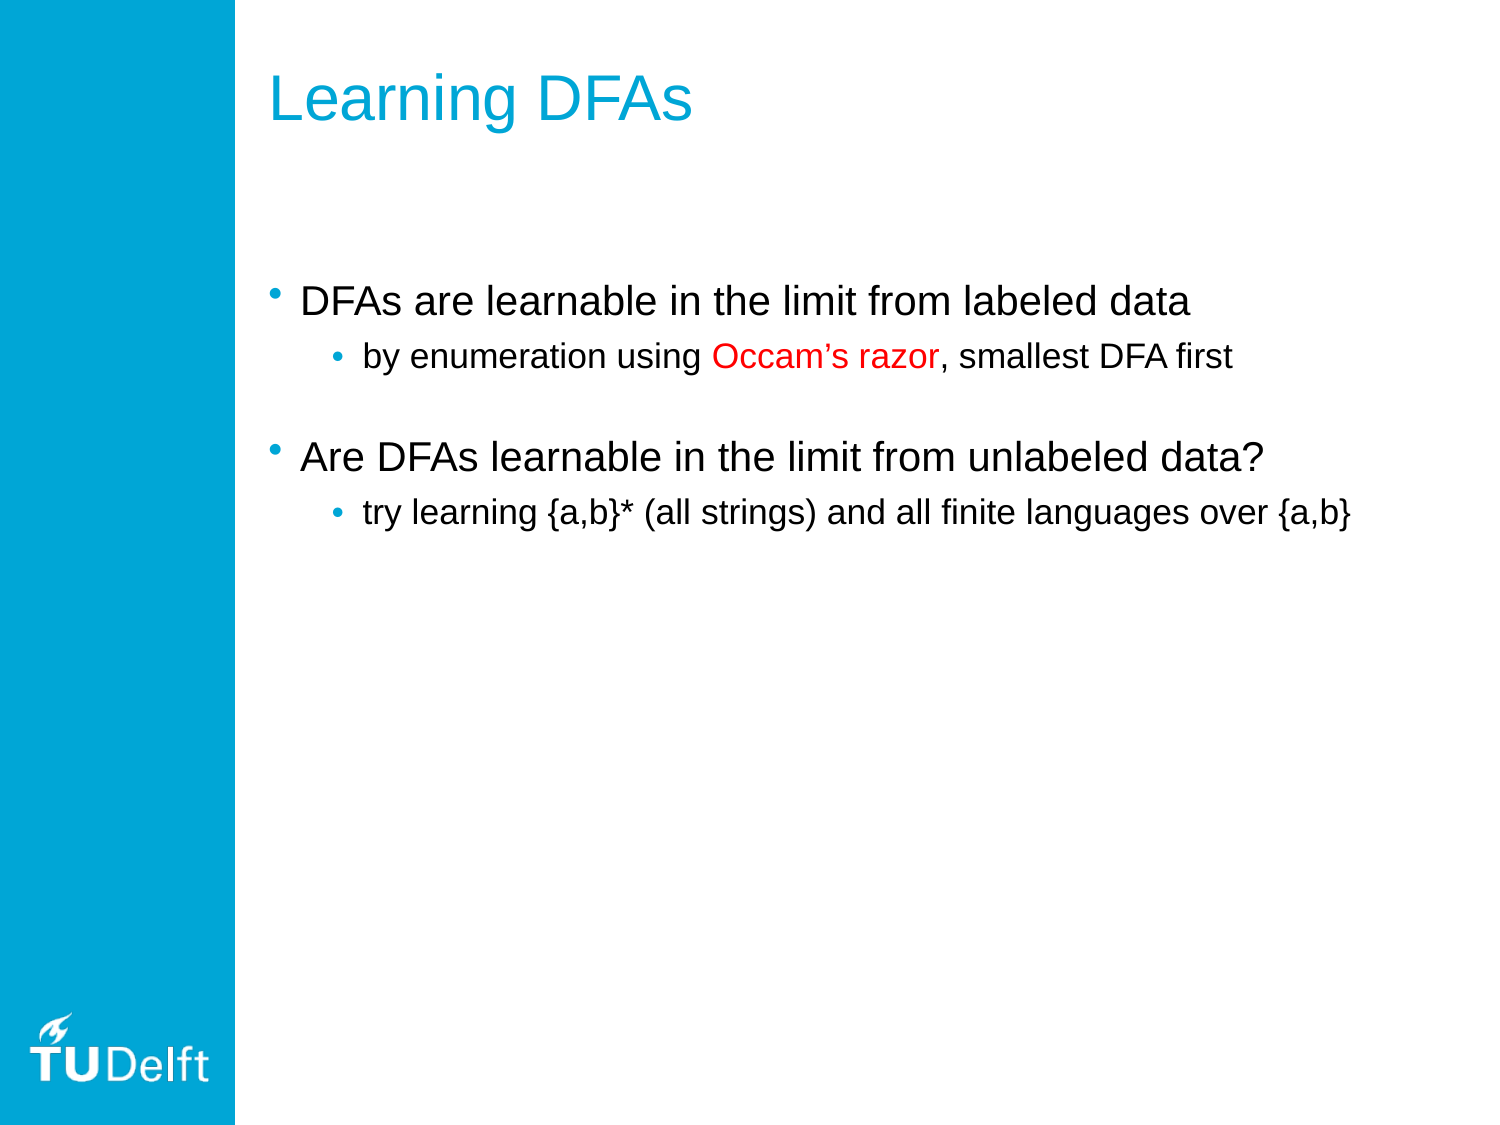

# Learning DFAs
DFAs are learnable in the limit from labeled data
by enumeration using Occam’s razor, smallest DFA first

Are DFAs learnable in the limit from unlabeled data?
try learning {a,b}* (all strings) and all finite languages over {a,b}